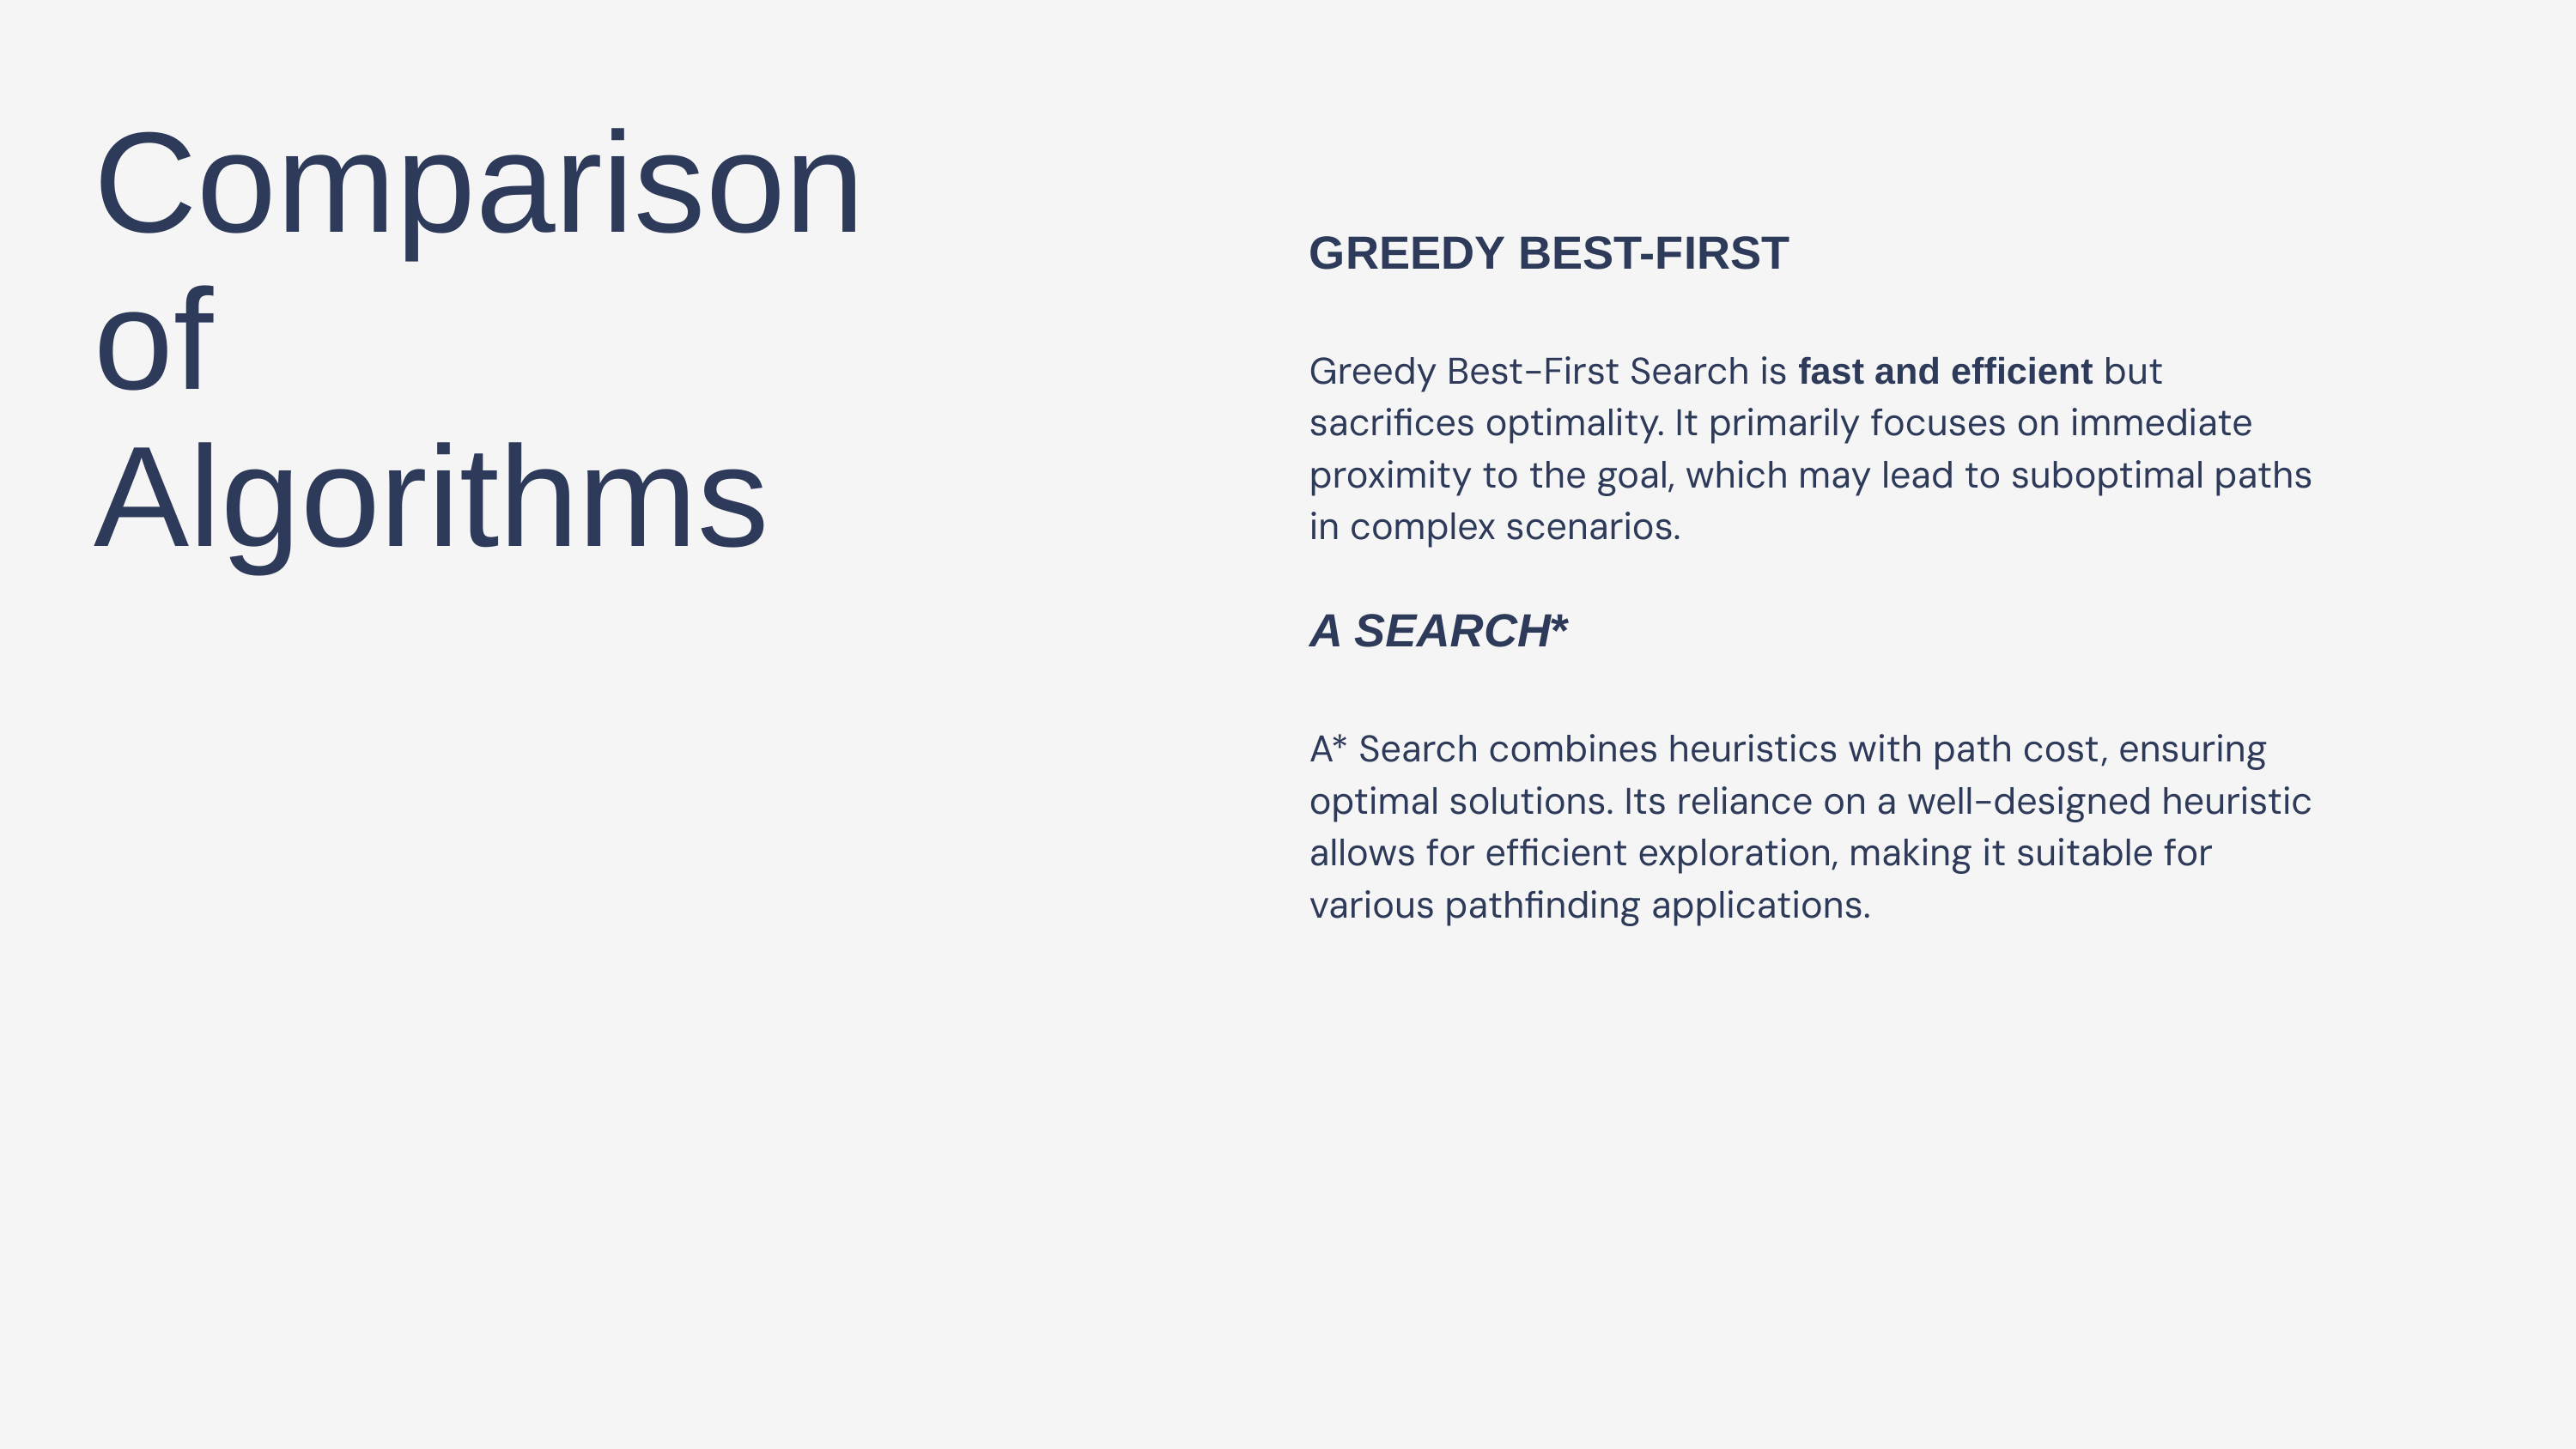

Comparison of Algorithms
GREEDY BEST-FIRST
Greedy Best-First Search is fast and efficient but sacrifices optimality. It primarily focuses on immediate proximity to the goal, which may lead to suboptimal paths in complex scenarios.
A SEARCH*
A* Search combines heuristics with path cost, ensuring optimal solutions. Its reliance on a well-designed heuristic allows for efficient exploration, making it suitable for various pathfinding applications.